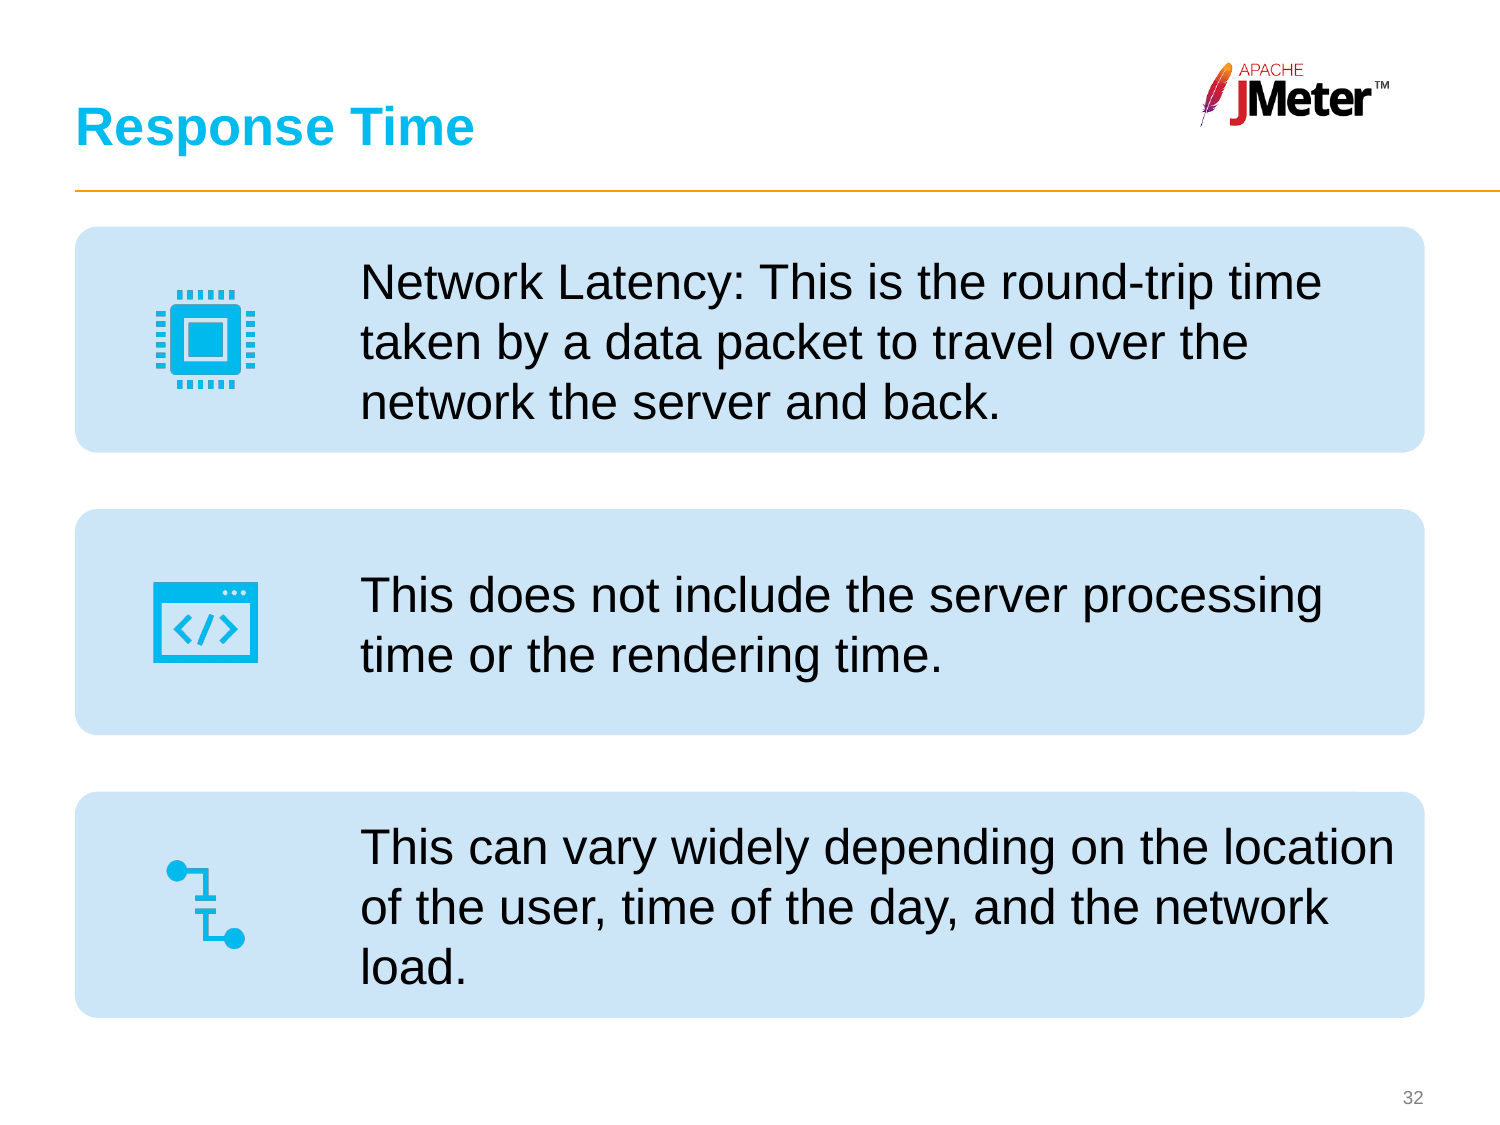

# Response Time
Network Latency: This is the round-trip time taken by a data packet to travel over the network the server and back.
This does not include the server processing time or the rendering time.
This can vary widely depending on the location of the user, time of the day, and the network load.